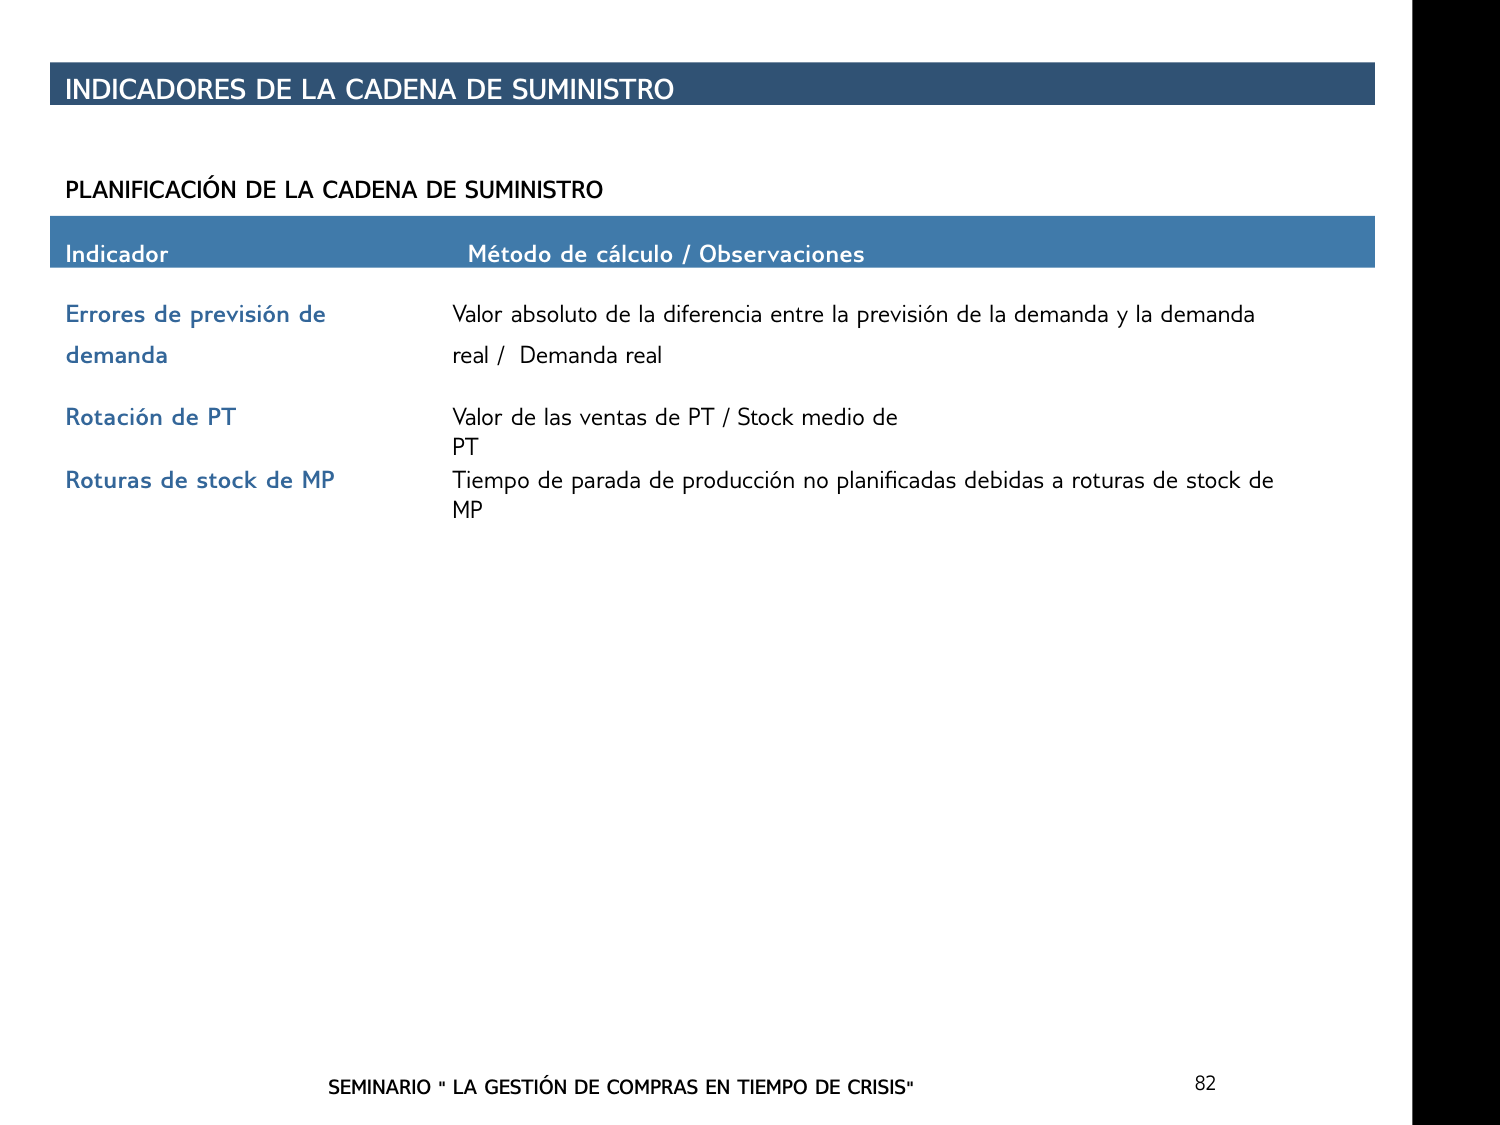

INDICADORES DE LA CADENA DE SUMINISTRO
PLANIFICACIÓN DE LA CADENA DE SUMINISTRO
Indicador	Método de cálculo / Observaciones
Errores de previsión de  demanda
Valor absoluto de la diferencia entre la previsión de la demanda y la demanda real /  Demanda real
Rotación de PT
Valor de las ventas de PT / Stock medio de PT
Roturas de stock de MP
Tiempo de parada de producción no planificadas debidas a roturas de stock de MP
82
SEMINARIO " LA GESTIÓN DE COMPRAS EN TIEMPO DE CRISIS"